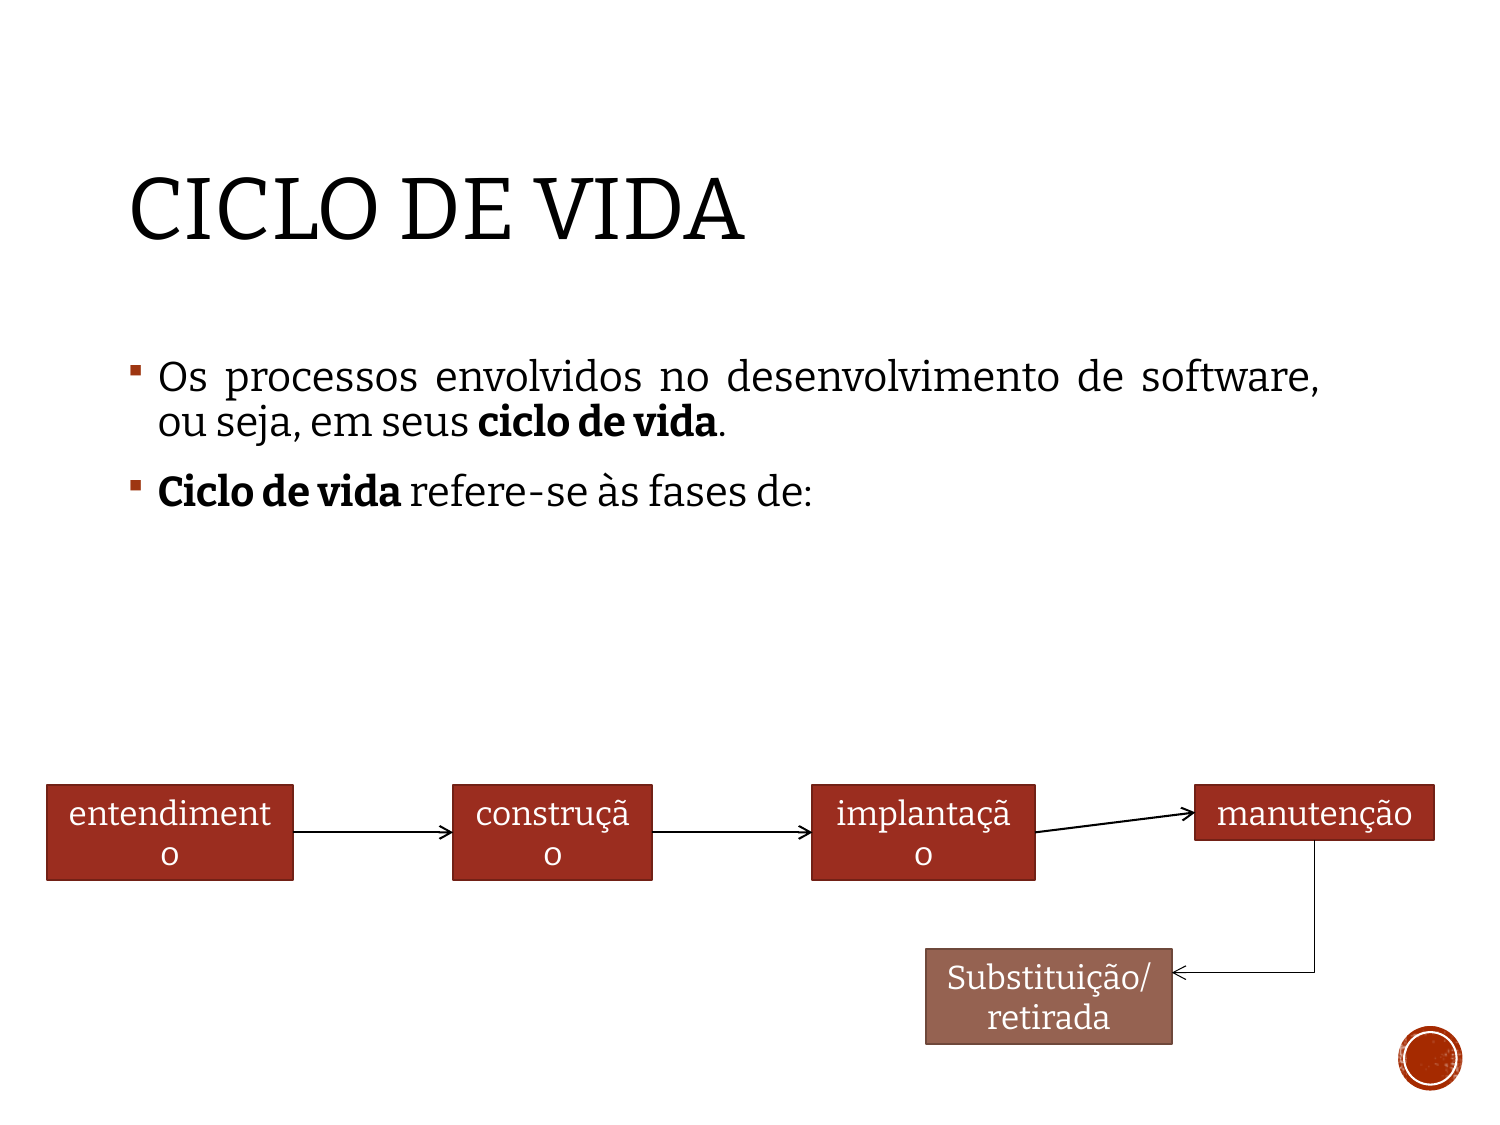

# Ciclo de vida
Os  processos  envolvidos  no  desenvolvimento  de  software,  ou seja, em seus ciclo de vida.
Ciclo de vida refere-se às fases de:

entendimento
construção
implantação
manutenção
Substituição/
retirada